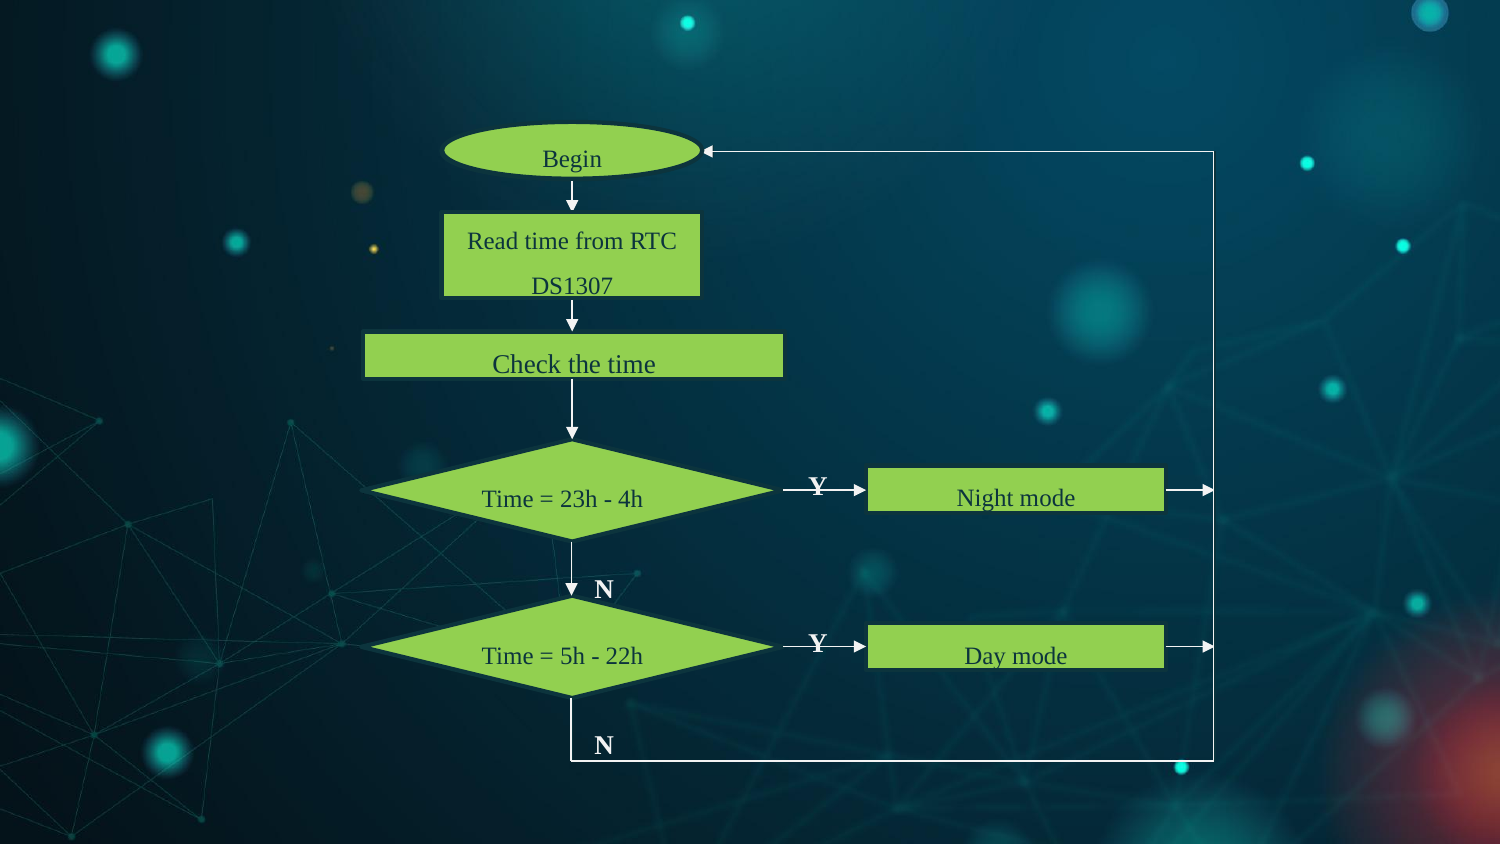

Bắt đầu
Begin
Read time from RTC DS1307
Đọc thời gian từ RTC DS1307
Check the time
Time = 23h - 4h
Y
Night mode
N
Time = 5h - 22h
Y
Day mode
N